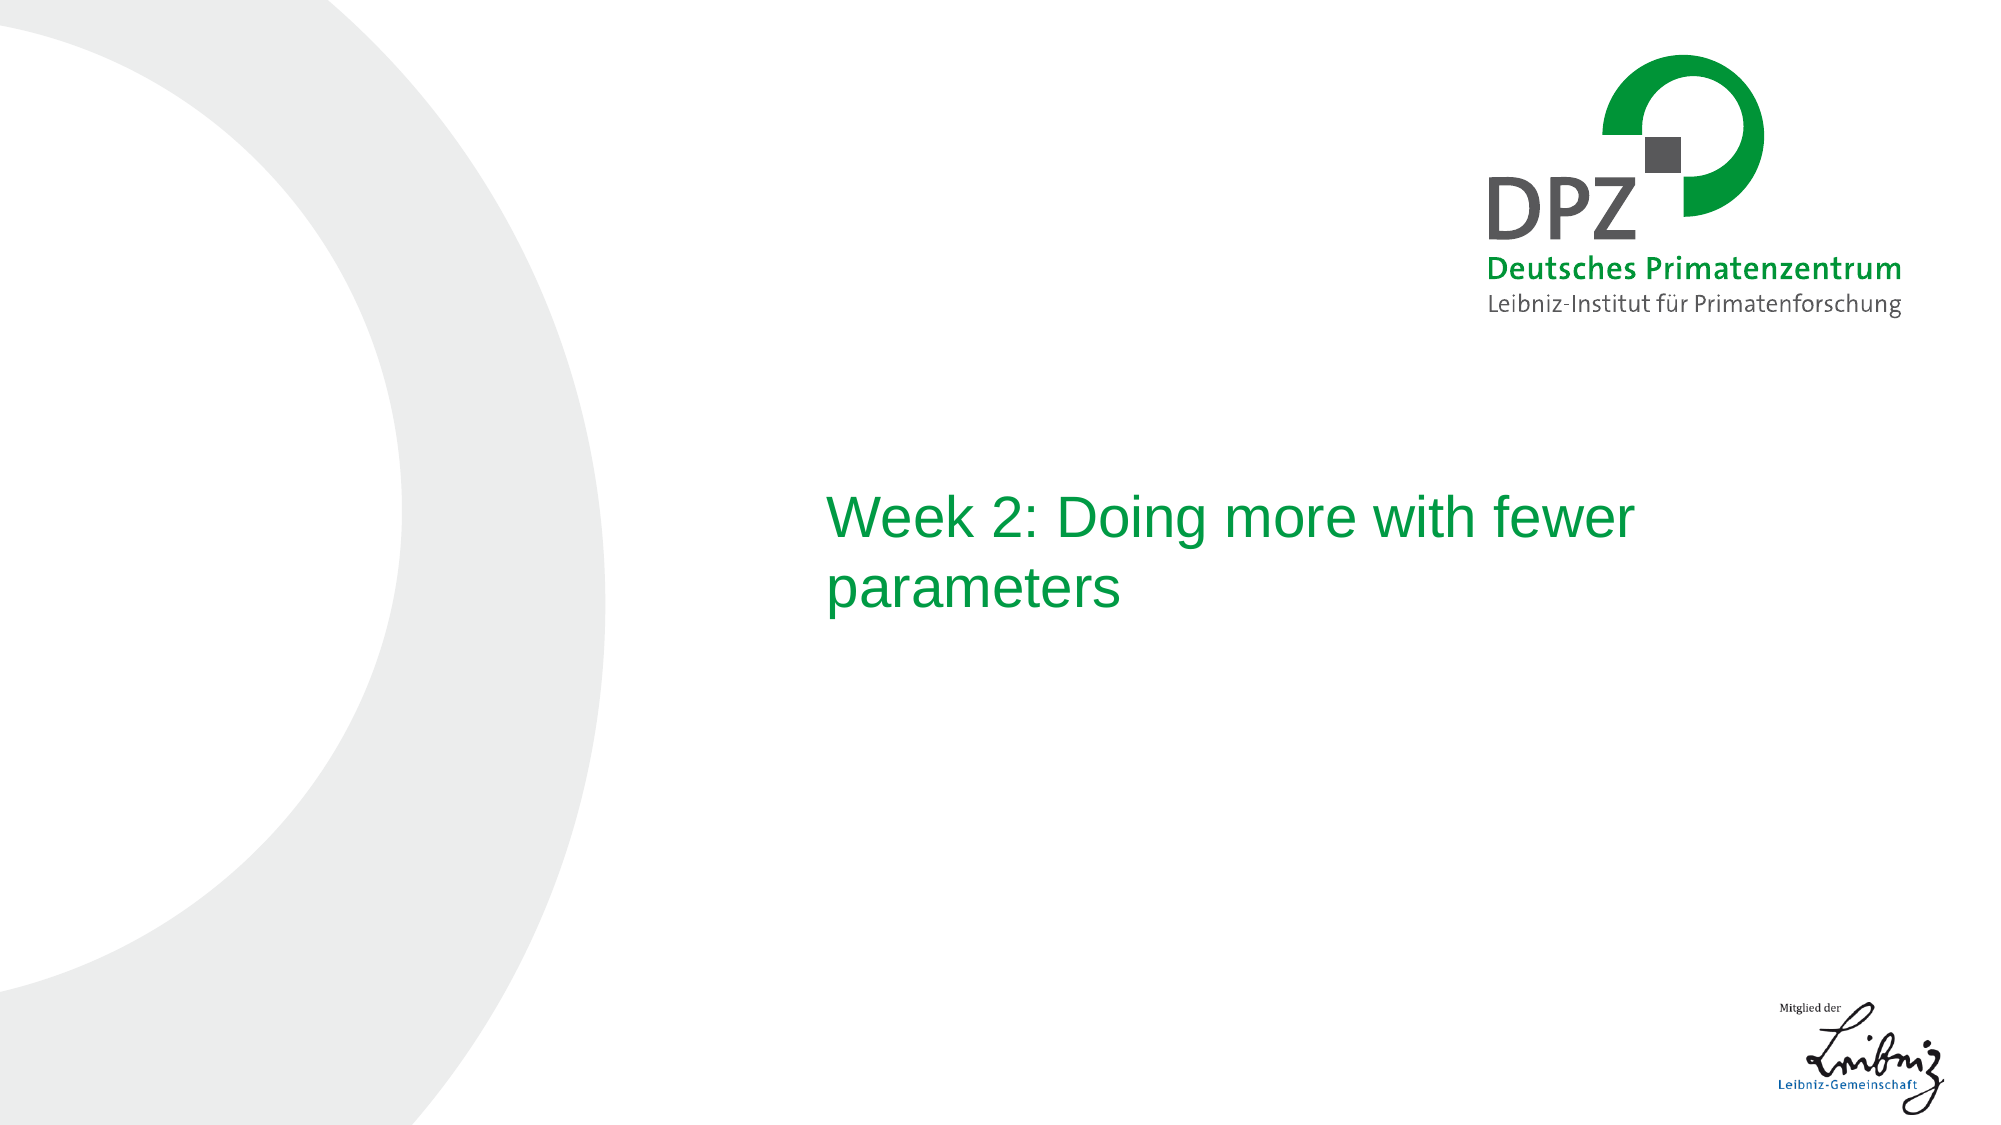

# Week 2: Doing more with fewer parameters